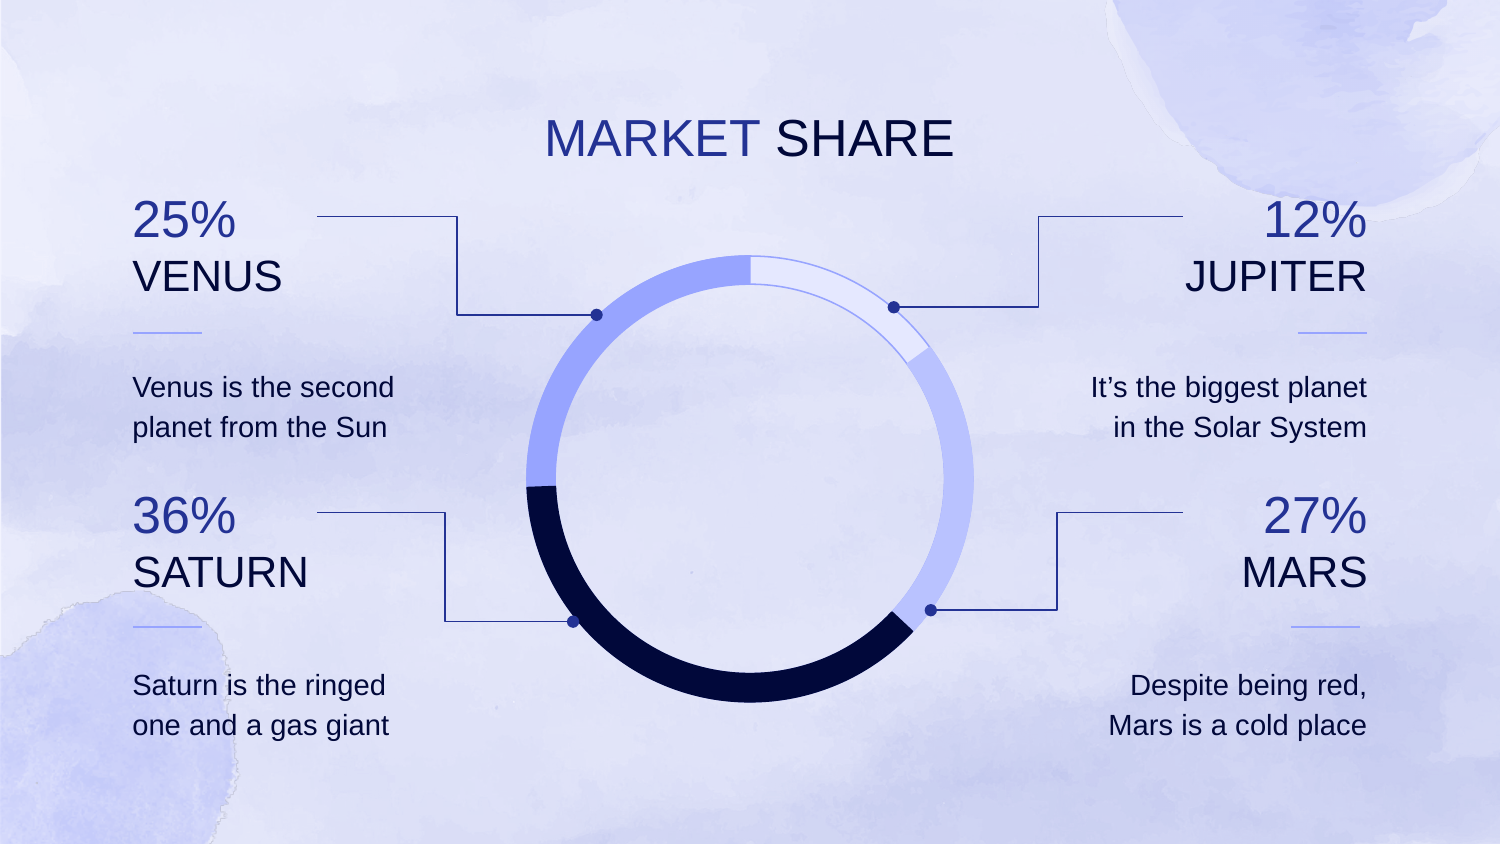

# MARKET SHARE

25%
12%
VENUS
JUPITER
Venus is the second planet from the Sun
It’s the biggest planet in the Solar System
36%
27%
SATURN
MARS
Saturn is the ringed one and a gas giant
Despite being red, Mars is a cold place